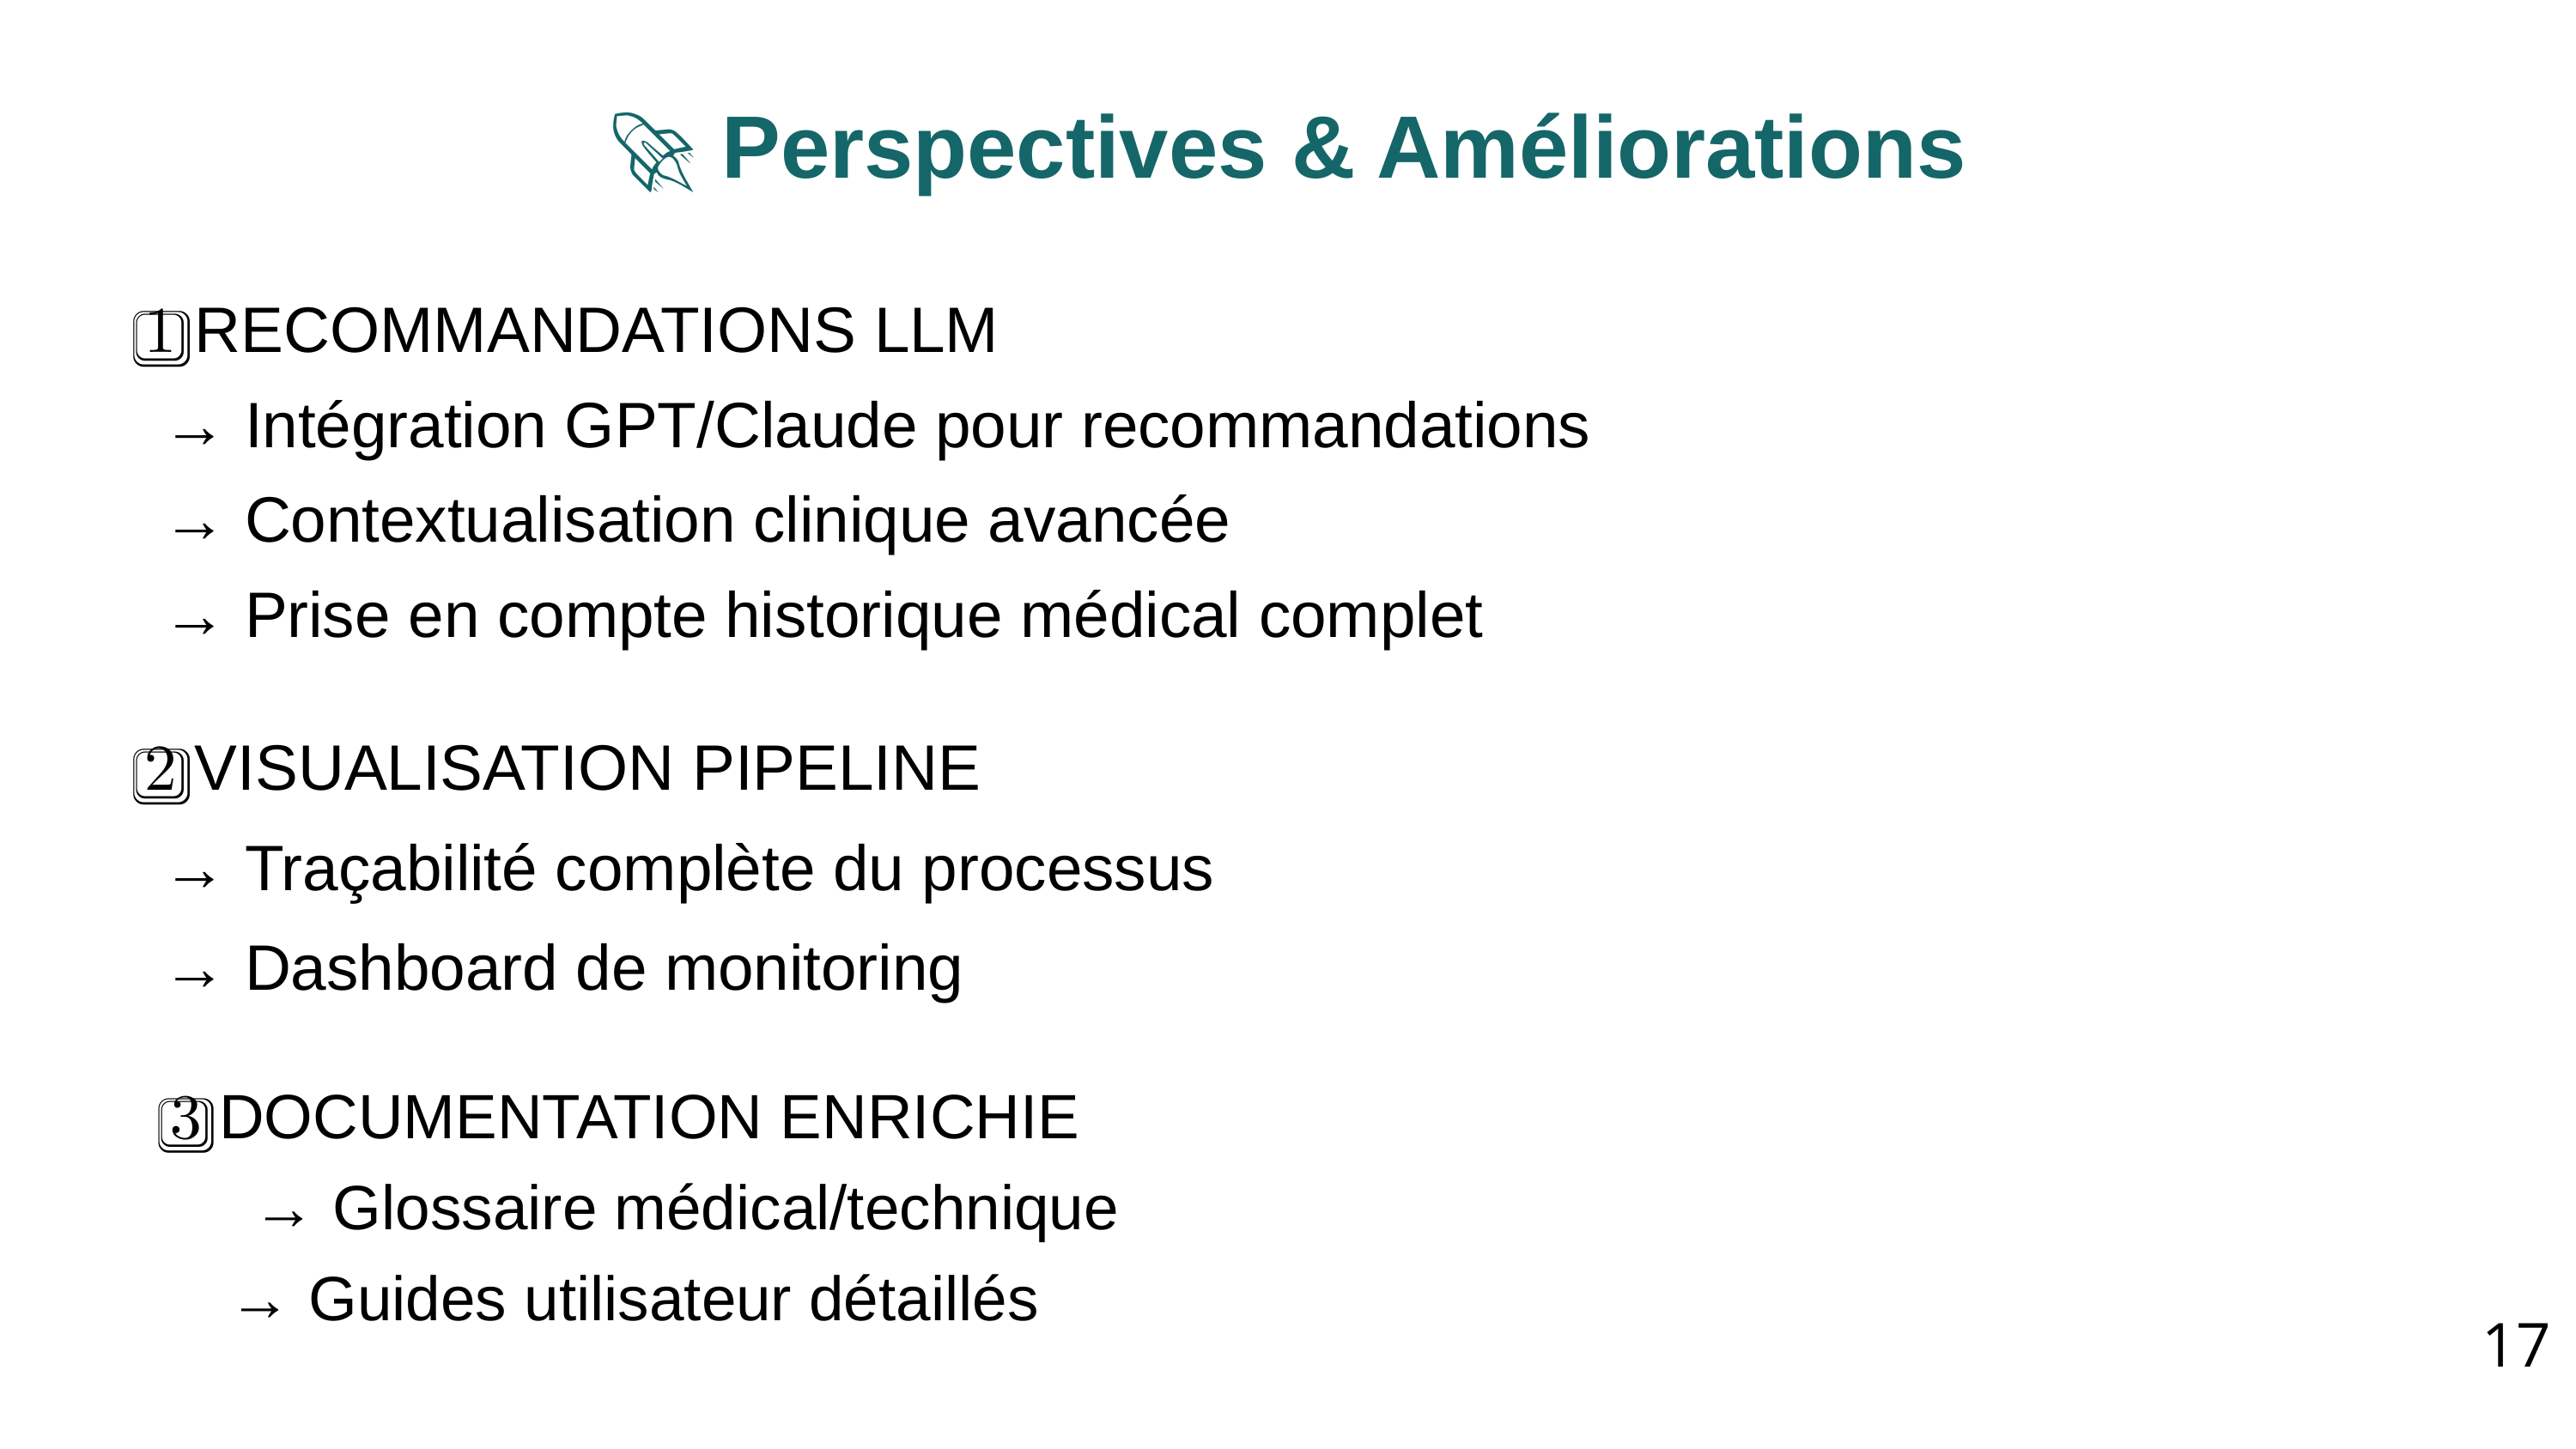

🚀 Perspectives & Améliorations
1️⃣ RECOMMANDATIONS LLM
 → Intégration GPT/Claude pour recommandations
 → Contextualisation clinique avancée
 → Prise en compte historique médical complet
2️⃣ VISUALISATION PIPELINE
 → Traçabilité complète du processus
 → Dashboard de monitoring
3️⃣ DOCUMENTATION ENRICHIE
       → Glossaire médical/technique
 → Guides utilisateur détaillés
17